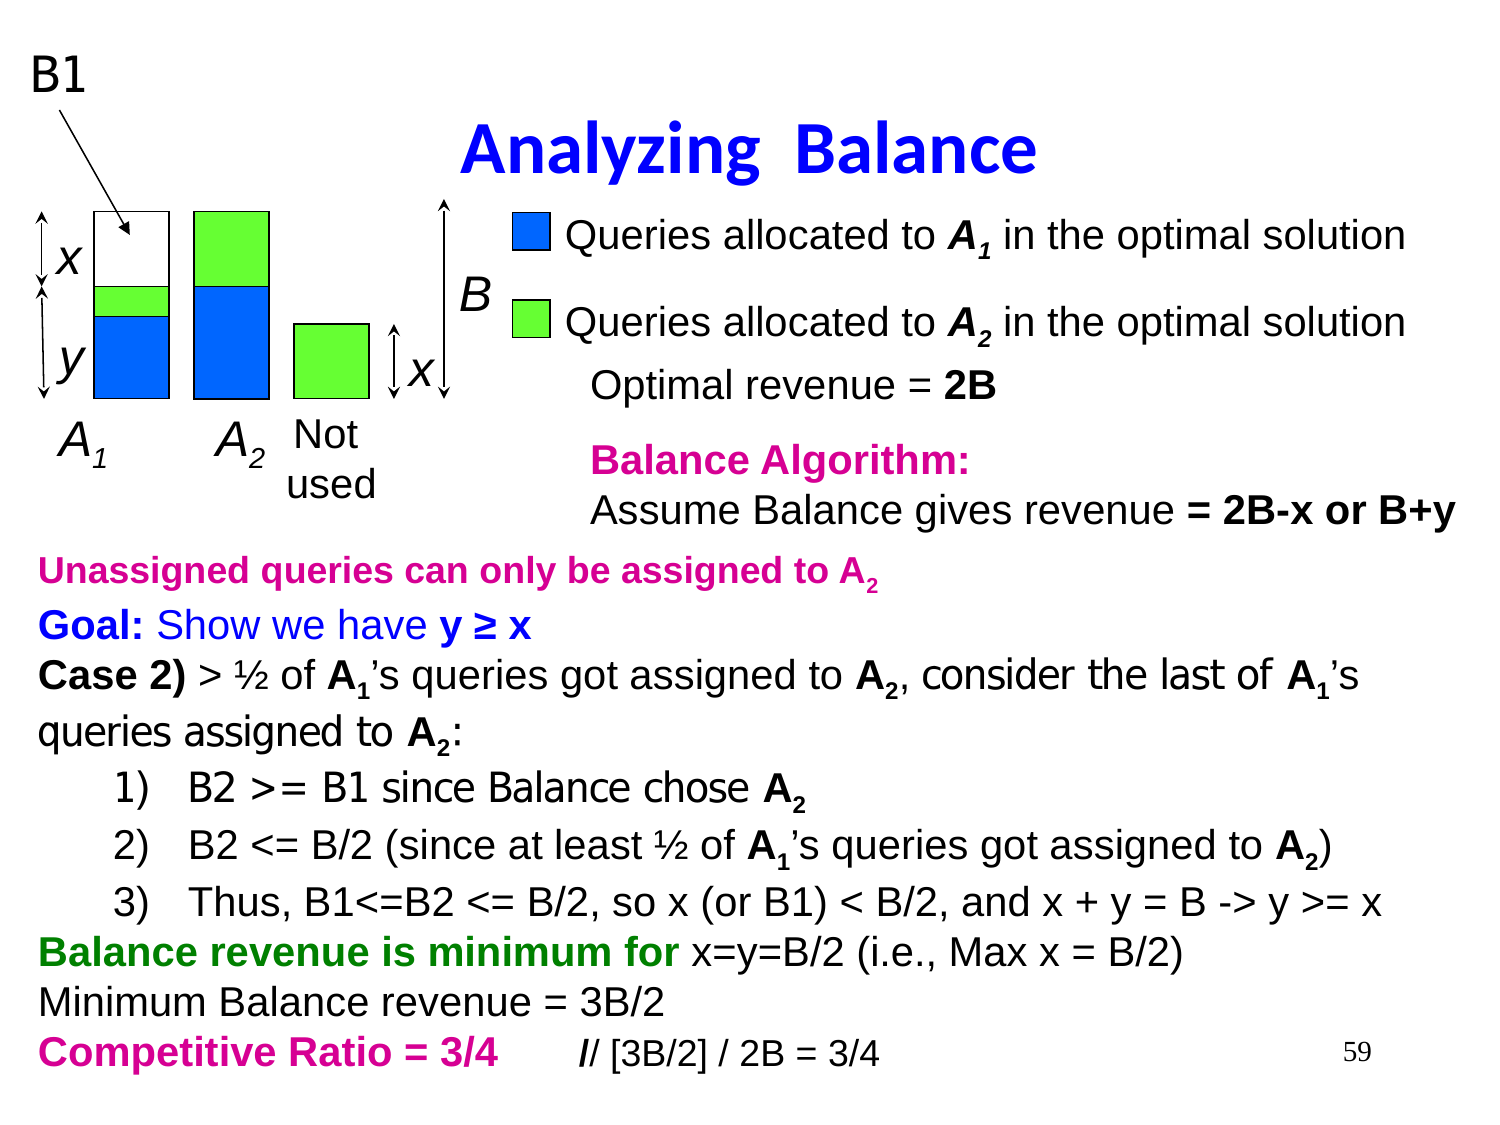

B1
# Analyzing  Balance

x
B

y

x
A1
A2
Queries allocated to A1 in the optimal solution

Queries allocated to A2 in the optimal solution

Optimal revenue = 2B

Balance Algorithm:
Assume Balance gives revenue = 2B-x or B+y
Not
used
Unassigned queries can only be assigned to A2
Goal: Show we have y ≥ x
Case 2) > ½ of A1’s queries got assigned to A2, consider the last of A1’s queries assigned to A2:
B2 >= B1 since Balance chose A2
B2 <= B/2 (since at least ½ of A1’s queries got assigned to A2)
Thus, B1<=B2 <= B/2, so x (or B1) < B/2, and x + y = B -> y >= x
Balance revenue is minimum for x=y=B/2 (i.e., Max x = B/2)
Minimum Balance revenue = 3B/2
Competitive Ratio = 3/4       // [3B/2] / 2B = 3/4
59